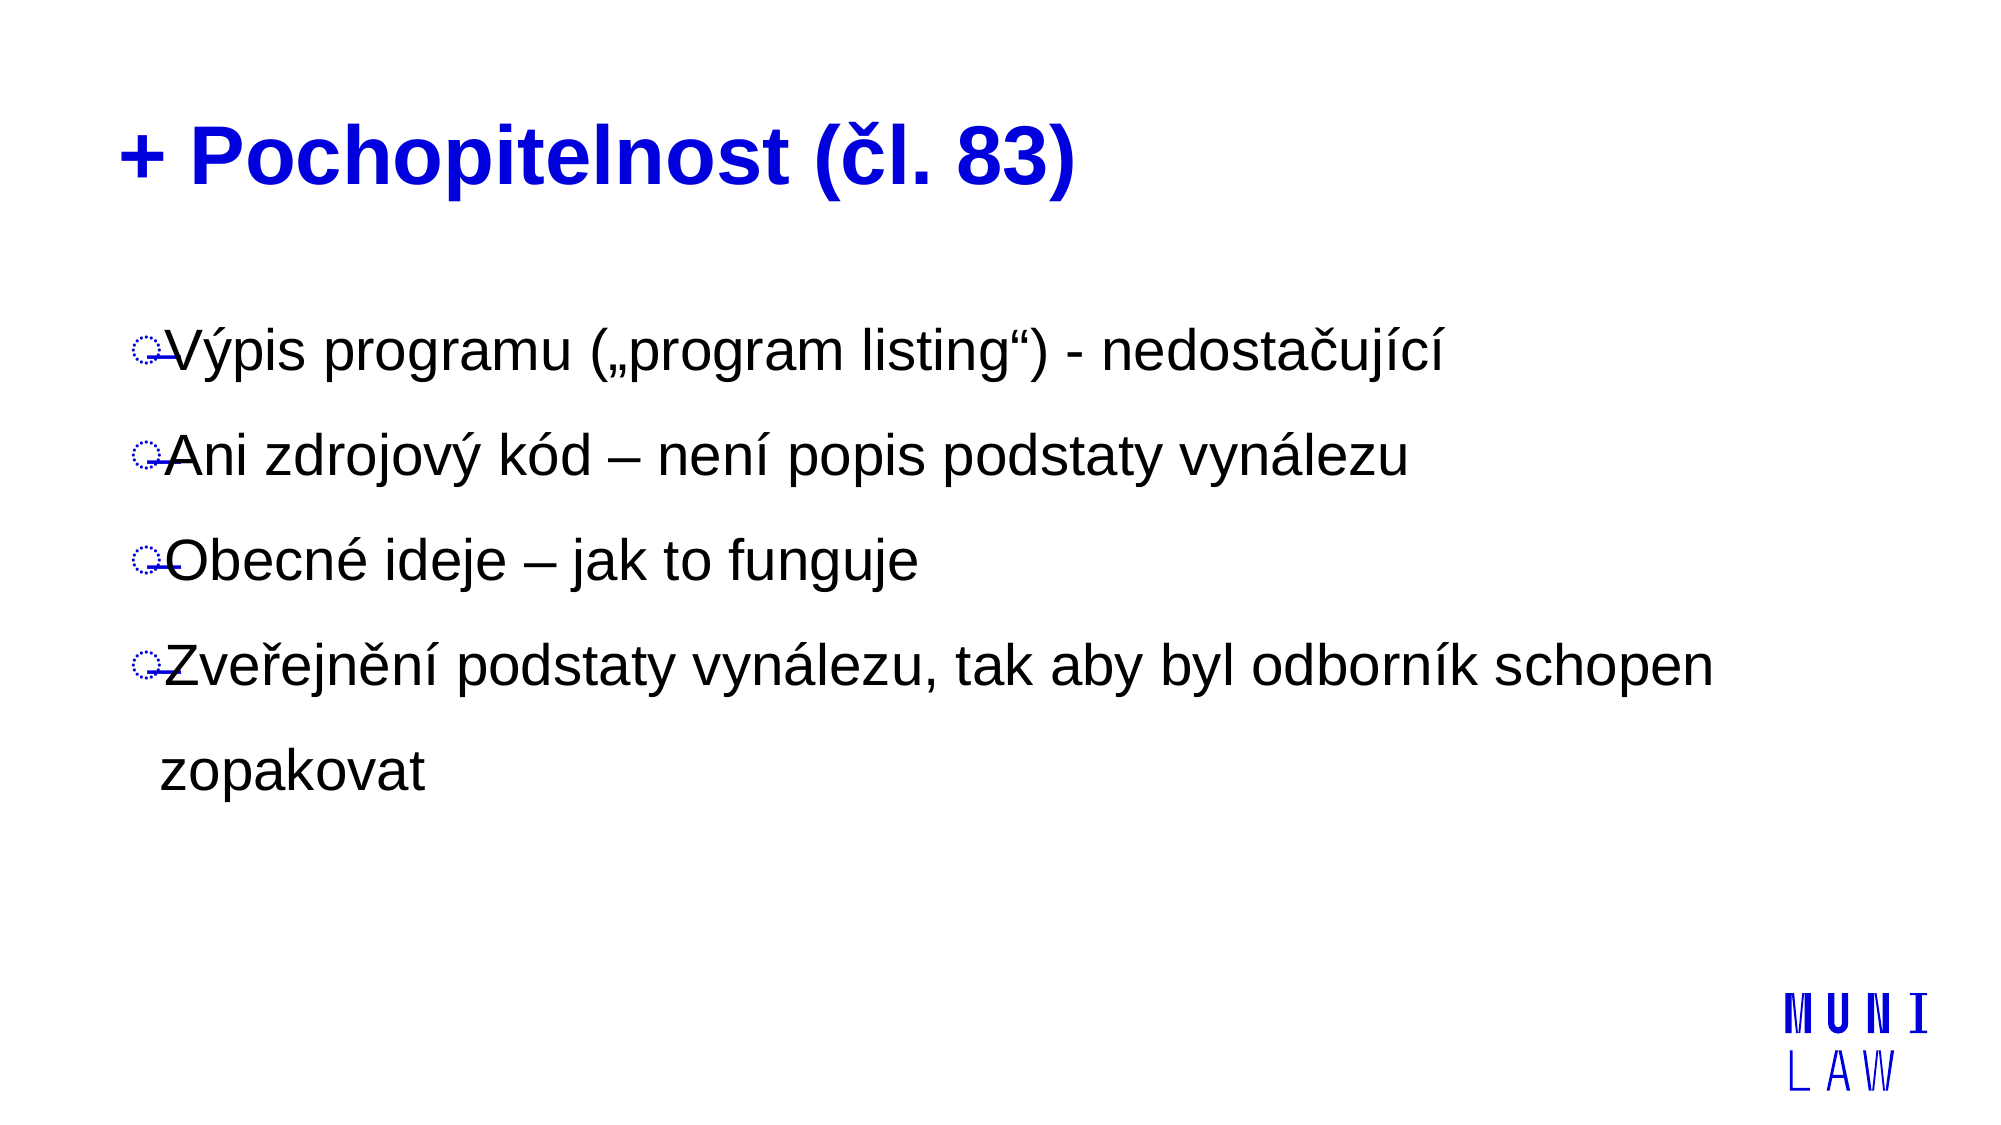

# + Pochopitelnost (čl. 83)
Výpis programu („program listing“) - nedostačující
Ani zdrojový kód – není popis podstaty vynálezu
Obecné ideje – jak to funguje
Zveřejnění podstaty vynálezu, tak aby byl odborník schopen zopakovat